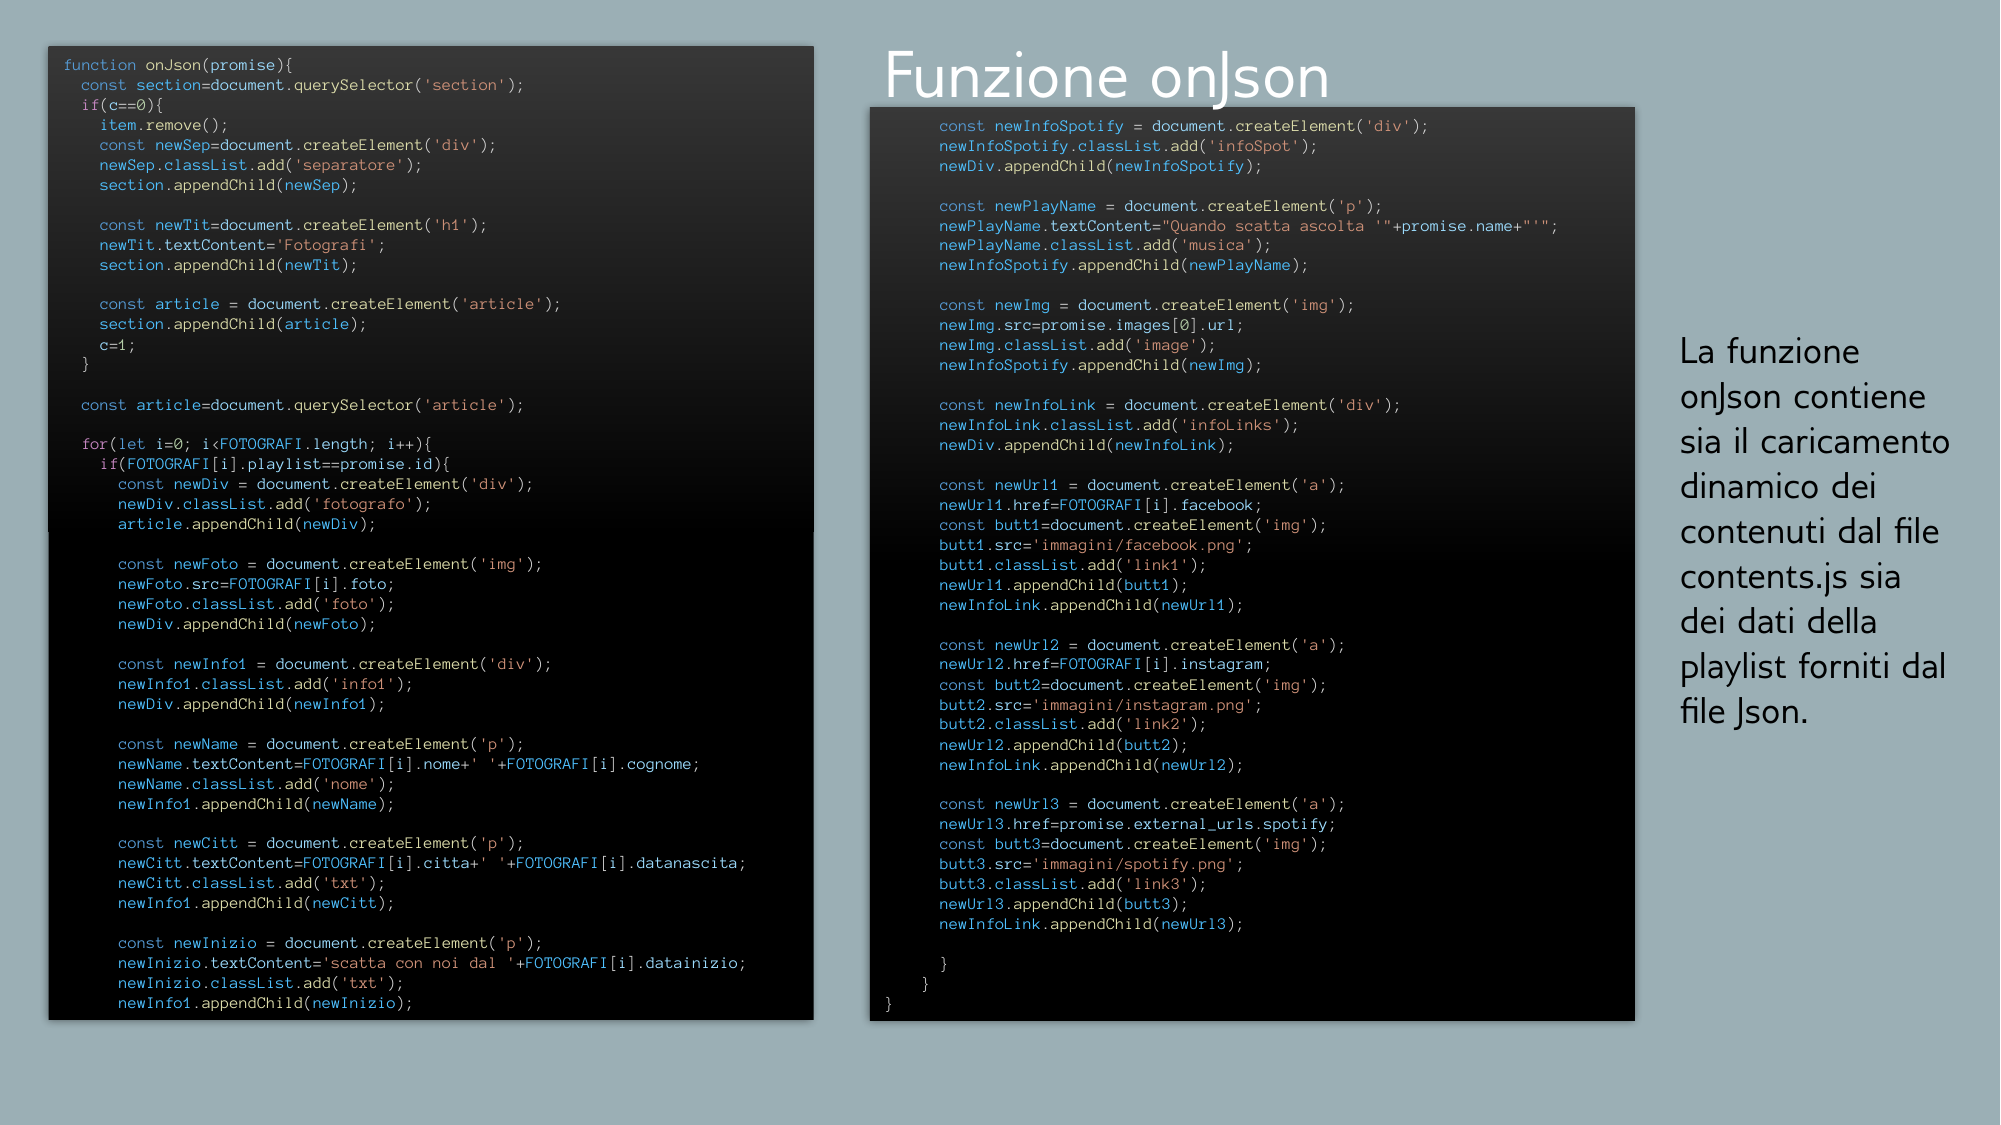

Funzione onJson
function onJson(promise){
  const section=document.querySelector('section');
  if(c==0){
    item.remove();
    const newSep=document.createElement('div');
    newSep.classList.add('separatore');
    section.appendChild(newSep);
    const newTit=document.createElement('h1');
    newTit.textContent='Fotografi';
    section.appendChild(newTit);
    const article = document.createElement('article');
    section.appendChild(article);
    c=1;
  }

  const article=document.querySelector('article');
  for(let i=0; i<FOTOGRAFI.length; i++){
    if(FOTOGRAFI[i].playlist==promise.id){
      const newDiv = document.createElement('div');
      newDiv.classList.add('fotografo');
      article.appendChild(newDiv);
      const newFoto = document.createElement('img');
      newFoto.src=FOTOGRAFI[i].foto;
      newFoto.classList.add('foto');
      newDiv.appendChild(newFoto);
      const newInfo1 = document.createElement('div');
      newInfo1.classList.add('info1');
      newDiv.appendChild(newInfo1);

      const newName = document.createElement('p');
      newName.textContent=FOTOGRAFI[i].nome+' '+FOTOGRAFI[i].cognome;
      newName.classList.add('nome');
      newInfo1.appendChild(newName);
      const newCitt = document.createElement('p');
      newCitt.textContent=FOTOGRAFI[i].citta+' '+FOTOGRAFI[i].datanascita;
      newCitt.classList.add('txt');
      newInfo1.appendChild(newCitt);
      const newInizio = document.createElement('p');
      newInizio.textContent='scatta con noi dal '+FOTOGRAFI[i].datainizio;
      newInizio.classList.add('txt');
      newInfo1.appendChild(newInizio);
      const newInfoSpotify = document.createElement('div');
      newInfoSpotify.classList.add('infoSpot');
      newDiv.appendChild(newInfoSpotify);
      const newPlayName = document.createElement('p');
      newPlayName.textContent="Quando scatta ascolta '"+promise.name+"'";
      newPlayName.classList.add('musica');
      newInfoSpotify.appendChild(newPlayName);
      const newImg = document.createElement('img');
      newImg.src=promise.images[0].url;
      newImg.classList.add('image');
      newInfoSpotify.appendChild(newImg);
      const newInfoLink = document.createElement('div');
      newInfoLink.classList.add('infoLinks');
      newDiv.appendChild(newInfoLink);
      const newUrl1 = document.createElement('a');
      newUrl1.href=FOTOGRAFI[i].facebook;
      const butt1=document.createElement('img');
      butt1.src='immagini/facebook.png';
      butt1.classList.add('link1');
      newUrl1.appendChild(butt1);
      newInfoLink.appendChild(newUrl1);
      const newUrl2 = document.createElement('a');
      newUrl2.href=FOTOGRAFI[i].instagram;
      const butt2=document.createElement('img');
      butt2.src='immagini/instagram.png';
      butt2.classList.add('link2');
      newUrl2.appendChild(butt2);
      newInfoLink.appendChild(newUrl2);
      const newUrl3 = document.createElement('a');
      newUrl3.href=promise.external_urls.spotify;
      const butt3=document.createElement('img');
      butt3.src='immagini/spotify.png';
      butt3.classList.add('link3');
      newUrl3.appendChild(butt3);
      newInfoLink.appendChild(newUrl3);
      }
    }
}
La funzione onJson contiene sia il caricamento dinamico dei contenuti dal file contents.js sia dei dati della playlist forniti dal file Json.